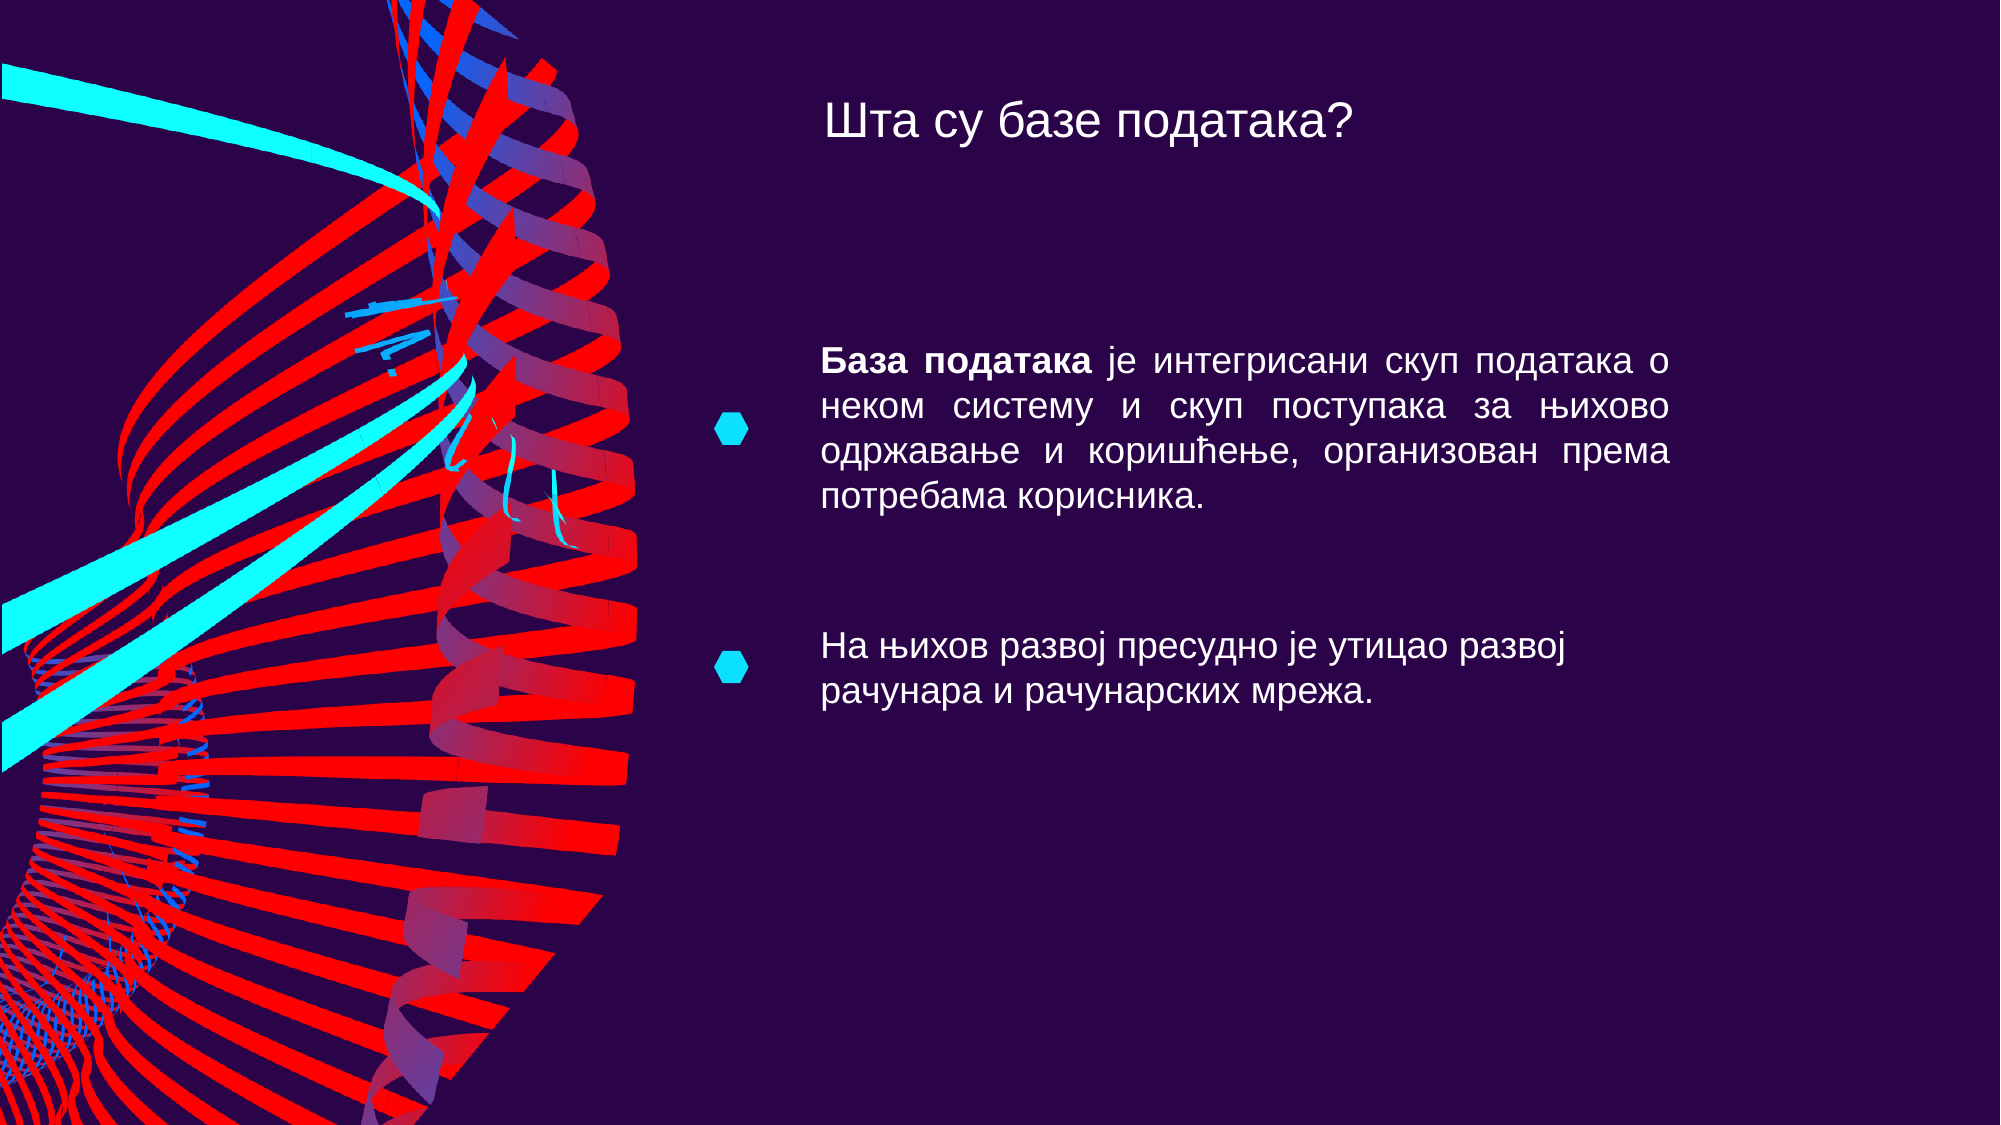

Шта су базе података?
База података је интегрисани скуп података о неком систему и скуп поступака за њихово одржавање и коришћење, организован према потребама корисника.

На њихов развој пресудно је утицао развој рачунара и рачунарских мрежа.